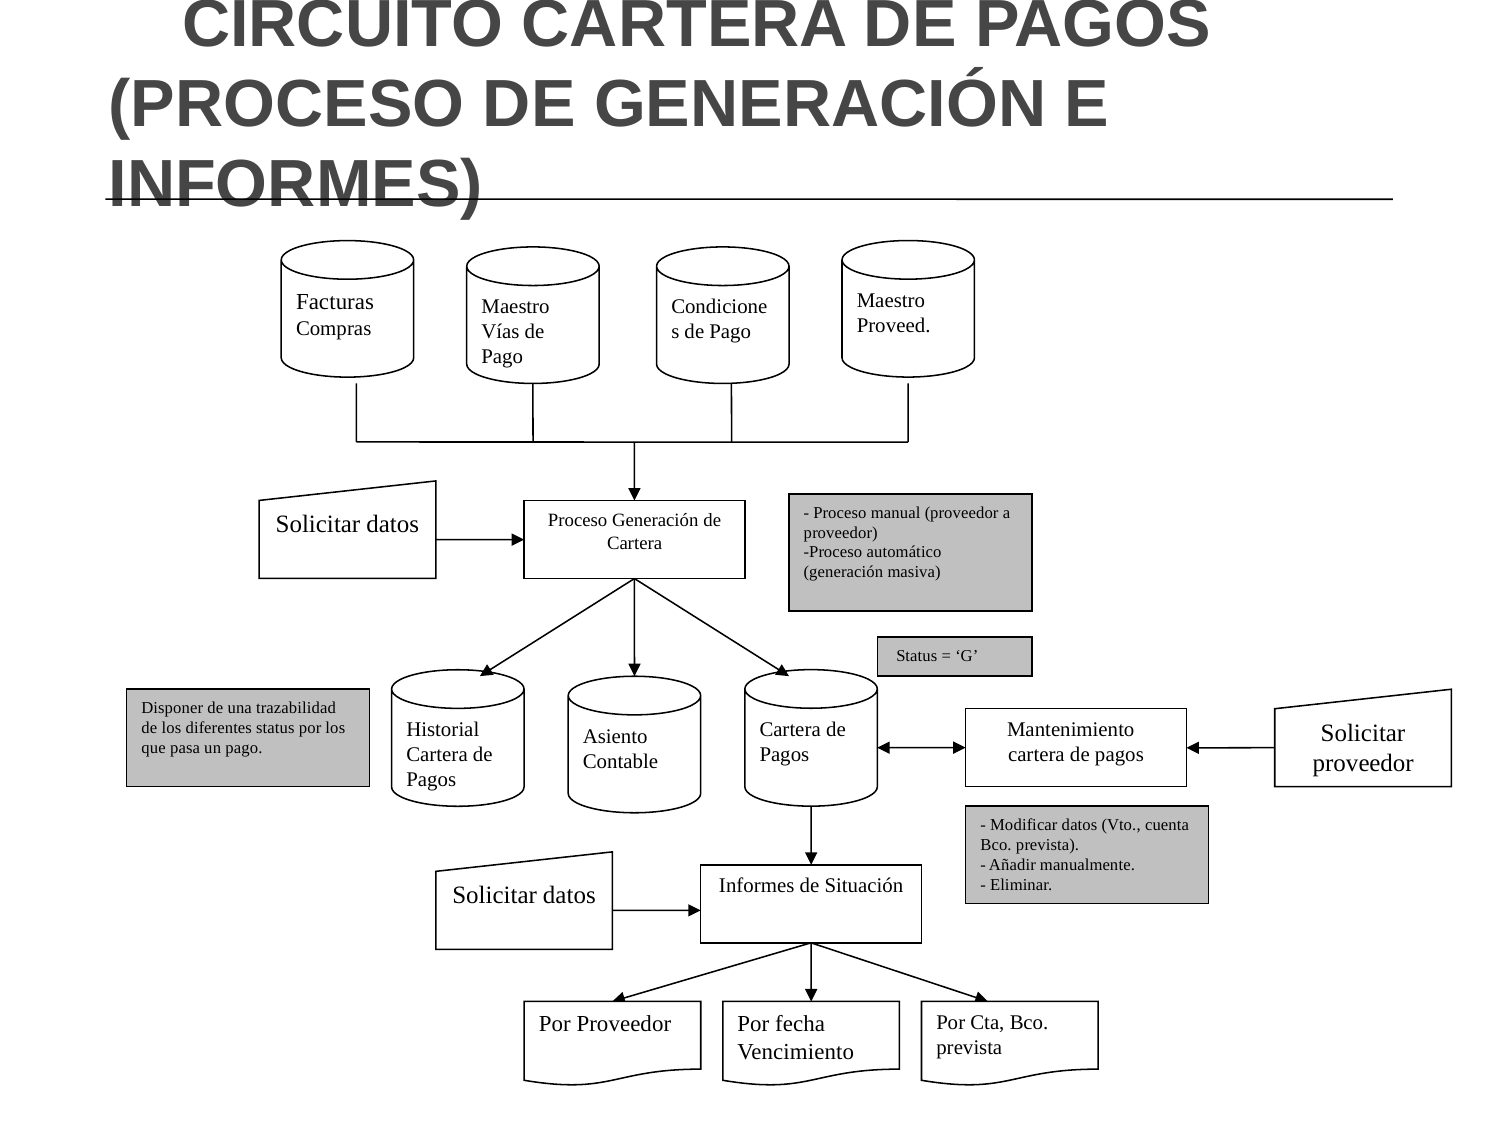

CIRCUITO CARTERA DE PAGOS (PROCESO DE GENERACIÓN E INFORMES)

Maestro
Proveed.
Facturas
Compras
Maestro
Vías de Pago
Condiciones de Pago

Solicitar datos
- Proceso manual (proveedor a proveedor)
-Proceso automático (generación masiva)

Proceso Generación de Cartera

 Status = ‘G’

Cartera de Pagos
Historial Cartera de Pagos
Asiento
Contable
Disponer de una trazabilidad de los diferentes status por los que pasa un pago.

Solicitar proveedor
Mantenimiento   cartera de pagos

- Modificar datos (Vto., cuenta Bco. prevista).
- Añadir manualmente.
- Eliminar.
Solicitar datos
Informes de Situación

Por Proveedor
Por fecha Vencimiento
Por Cta, Bco. prevista